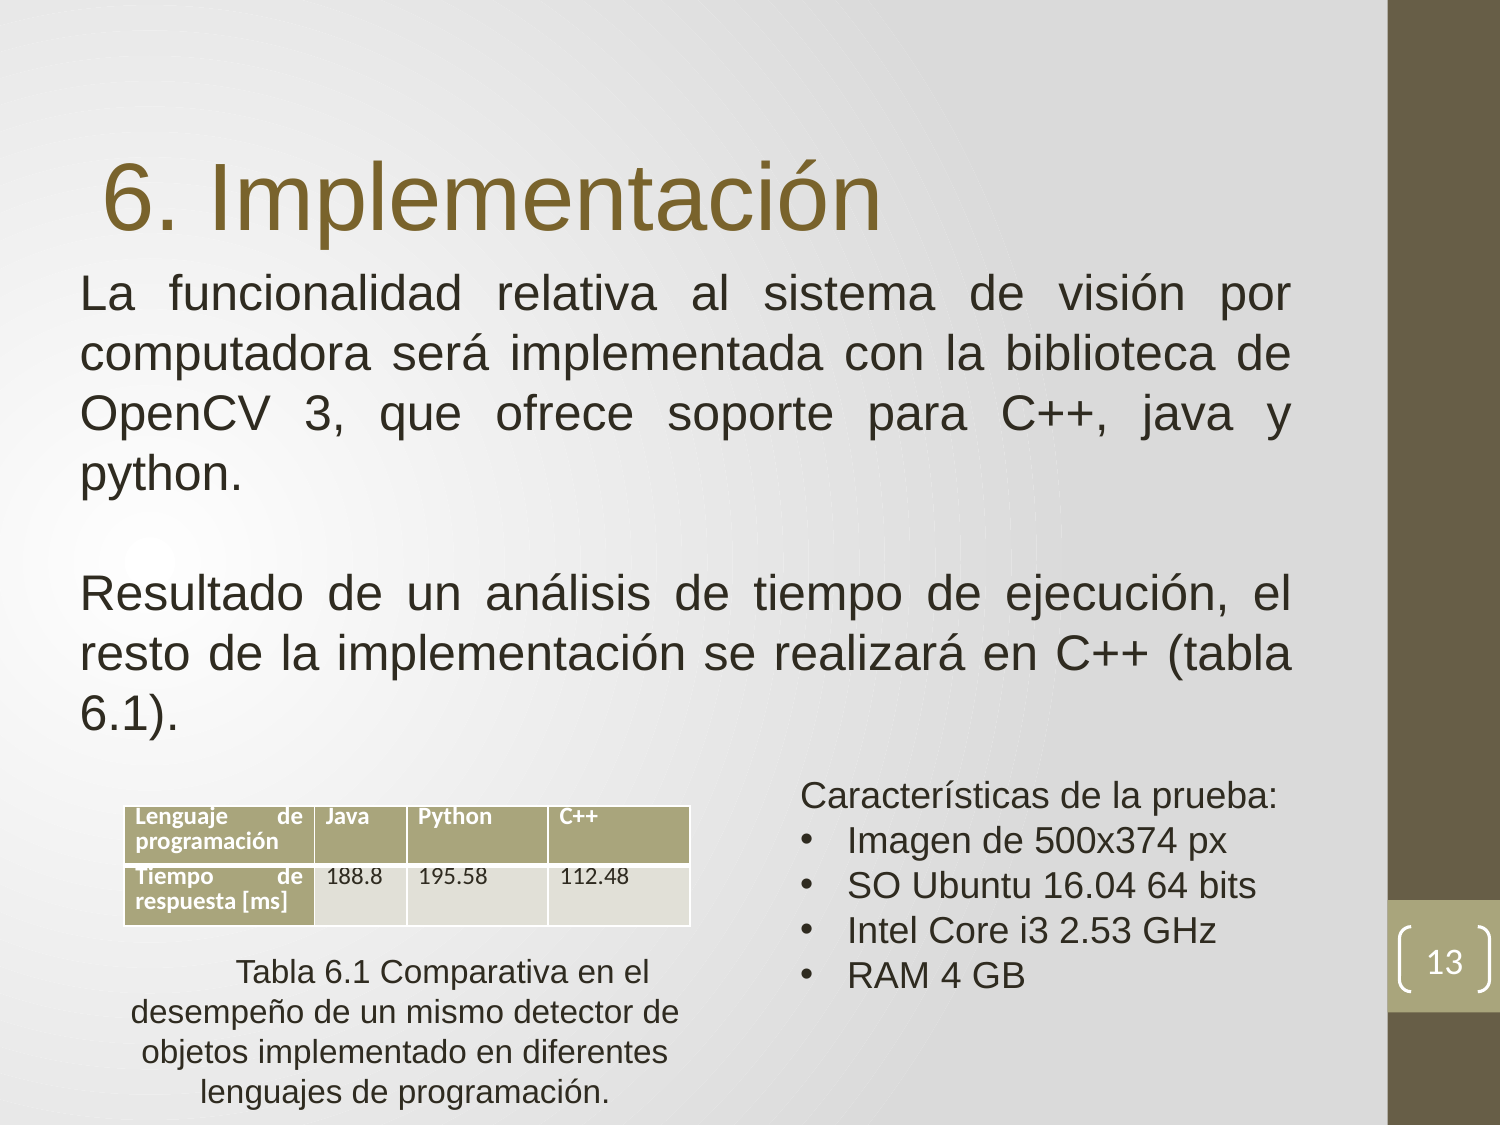

6. Implementación
La funcionalidad relativa al sistema de visión por computadora será implementada con la biblioteca de OpenCV 3, que ofrece soporte para C++, java y python.

Resultado de un análisis de tiempo de ejecución, el resto de la implementación se realizará en C++ (tabla 6.1).

Características de la prueba:
Imagen de 500x374 px
SO Ubuntu 16.04 64 bits
Intel Core i3 2.53 GHz
RAM 4 GB
| Lenguaje de programación | Java | Python | C++ |
| --- | --- | --- | --- |
| Tiempo de respuesta [ms] | 188.8 | 195.58 | 112.48 |

Tabla 6.1 Comparativa en el desempeño de un mismo detector de objetos implementado en diferentes lenguajes de programación.
13